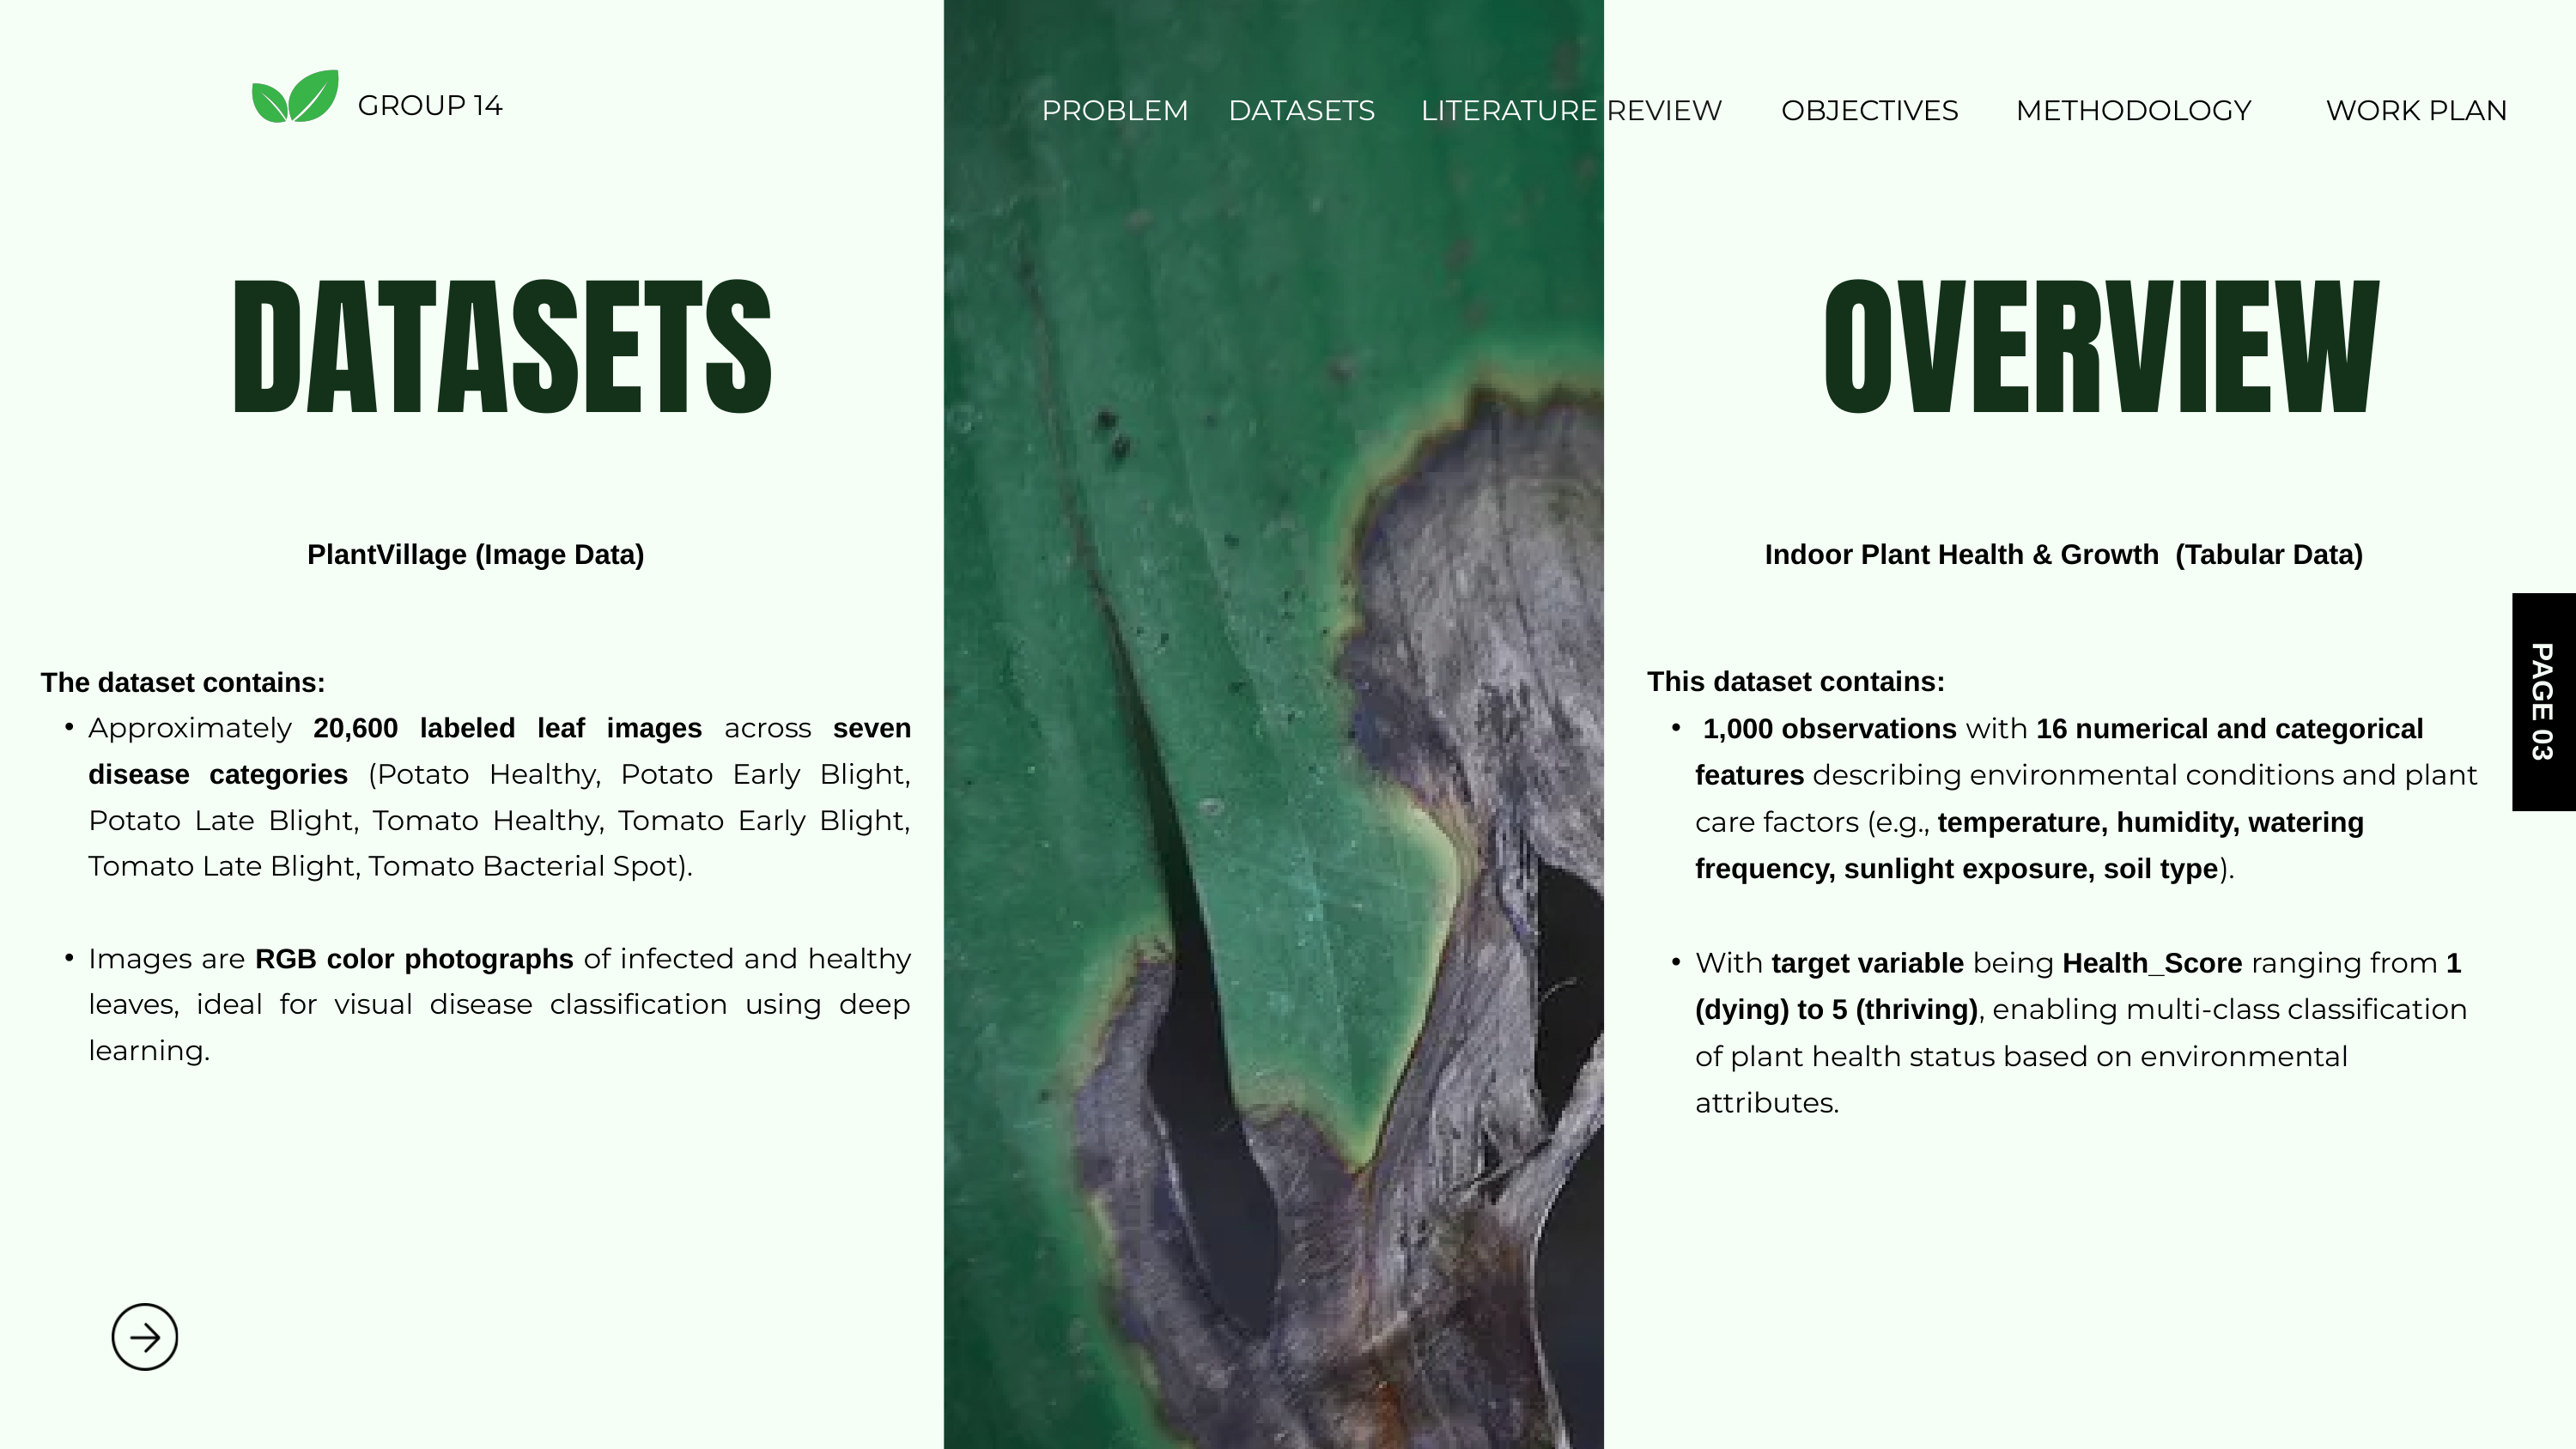

GROUP 14
PROBLEM
DATASETS
LITERATURE REVIEW
OBJECTIVES
METHODOLOGY
WORK PLAN
DATASETS

OVERVIEW
PlantVillage (Image Data)
 Indoor Plant Health & Growth  (Tabular Data)

This dataset contains:
 1,000 observations with 16 numerical and categorical features describing environmental conditions and plant care factors (e.g., temperature, humidity, watering frequency, sunlight exposure, soil type).

With target variable being Health_Score ranging from 1 (dying) to 5 (thriving), enabling multi-class classification of plant health status based on environmental attributes.
The dataset contains:
Approximately 20,600 labeled leaf images across seven disease categories (Potato Healthy, Potato Early Blight, Potato Late Blight, Tomato Healthy, Tomato Early Blight, Tomato Late Blight, Tomato Bacterial Spot).

Images are RGB color photographs of infected and healthy leaves, ideal for visual disease classification using deep learning.
PAGE 03